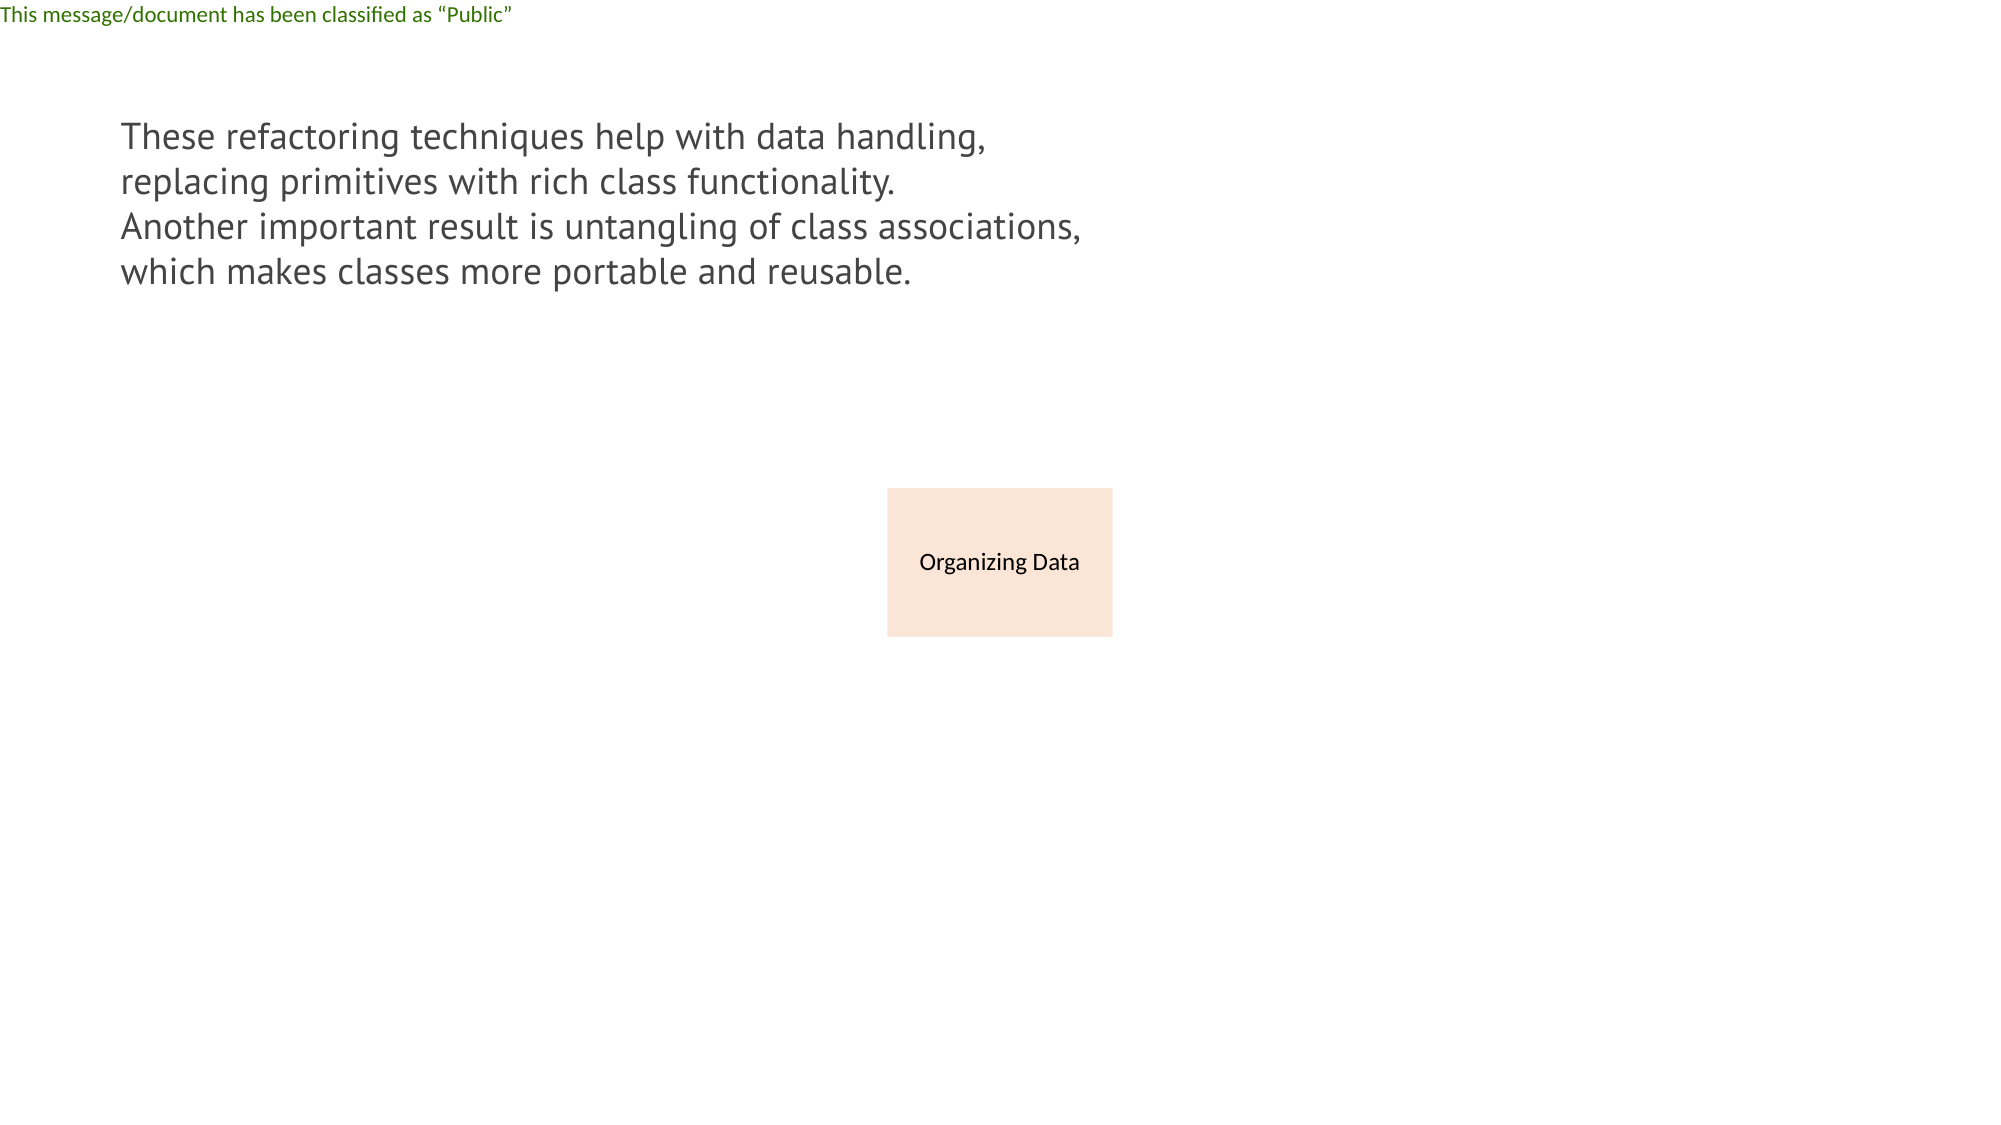

These refactoring techniques help with data handling, replacing primitives with rich class functionality.
Another important result is untangling of class associations, which makes classes more portable and reusable.
Organizing Data